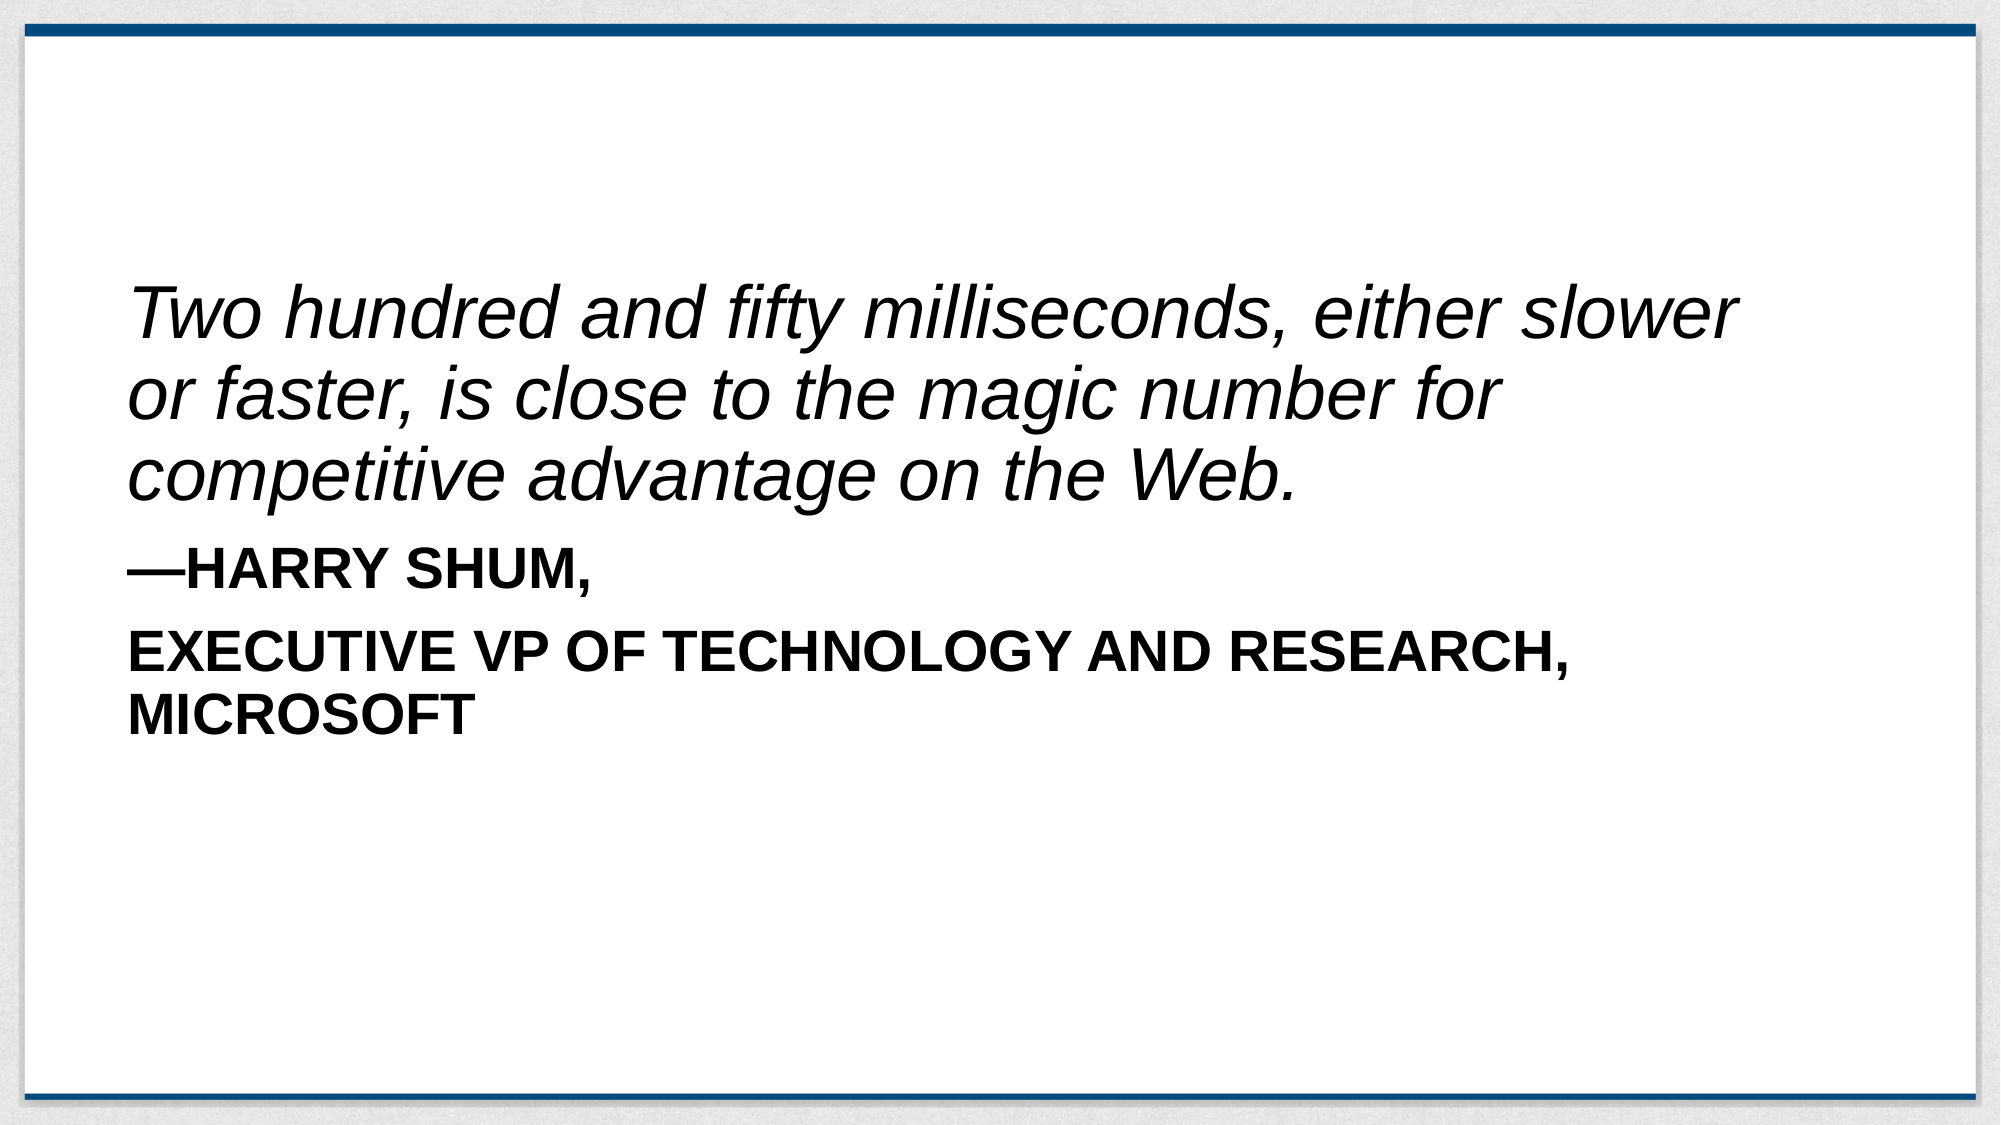

Two hundred and fifty milliseconds, either slower or faster, is close to the magic number for competitive advantage on the Web.
—HARRY SHUM,
EXECUTIVE VP OF TECHNOLOGY AND RESEARCH, MICROSOFT